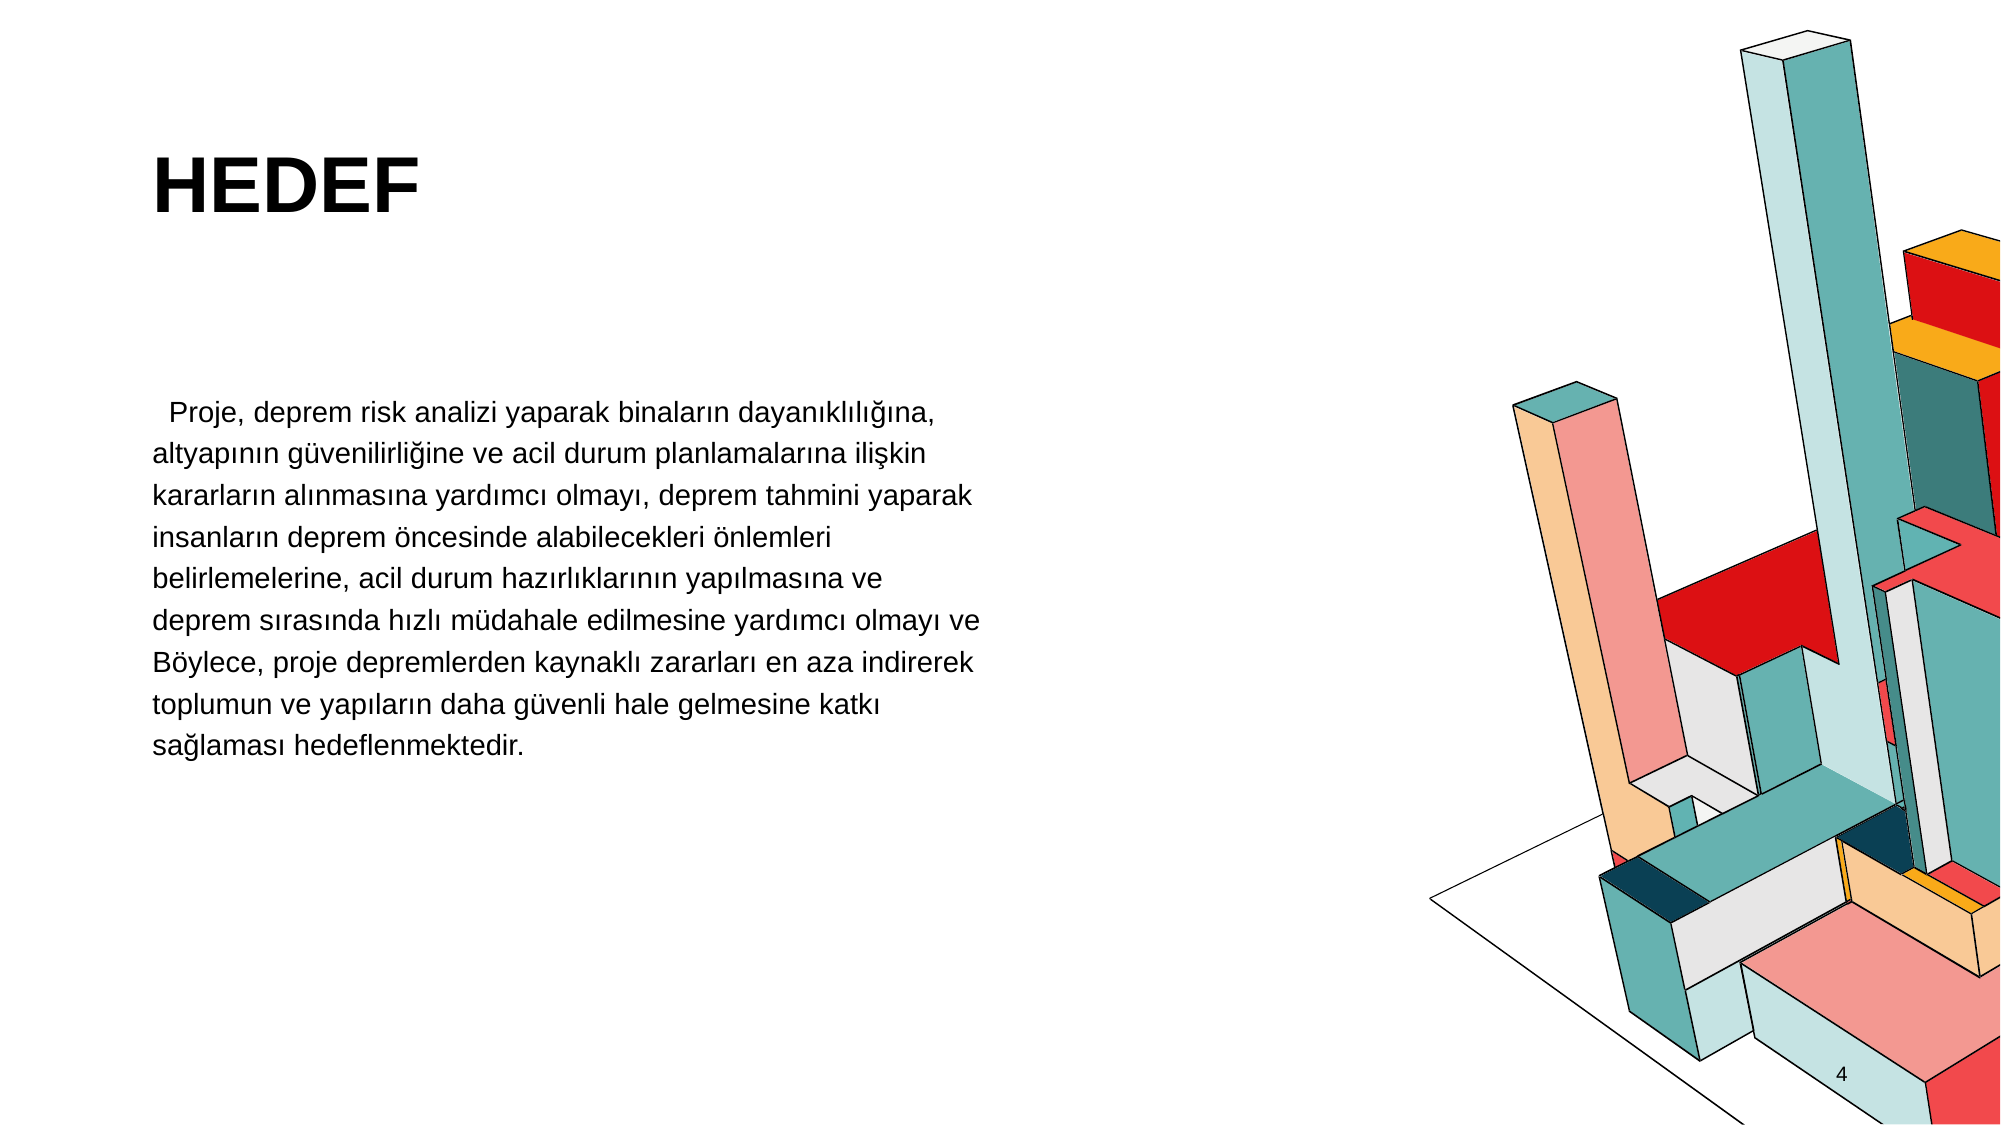

hedef
  Proje, deprem risk analizi yaparak binaların dayanıklılığına, altyapının güvenilirliğine ve acil durum planlamalarına ilişkin kararların alınmasına yardımcı olmayı, deprem tahmini yaparak insanların deprem öncesinde alabilecekleri önlemleri belirlemelerine, acil durum hazırlıklarının yapılmasına ve deprem sırasında hızlı müdahale edilmesine yardımcı olmayı ve Böylece, proje depremlerden kaynaklı zararları en aza indirerek toplumun ve yapıların daha güvenli hale gelmesine katkı sağlaması hedeflenmektedir.
4